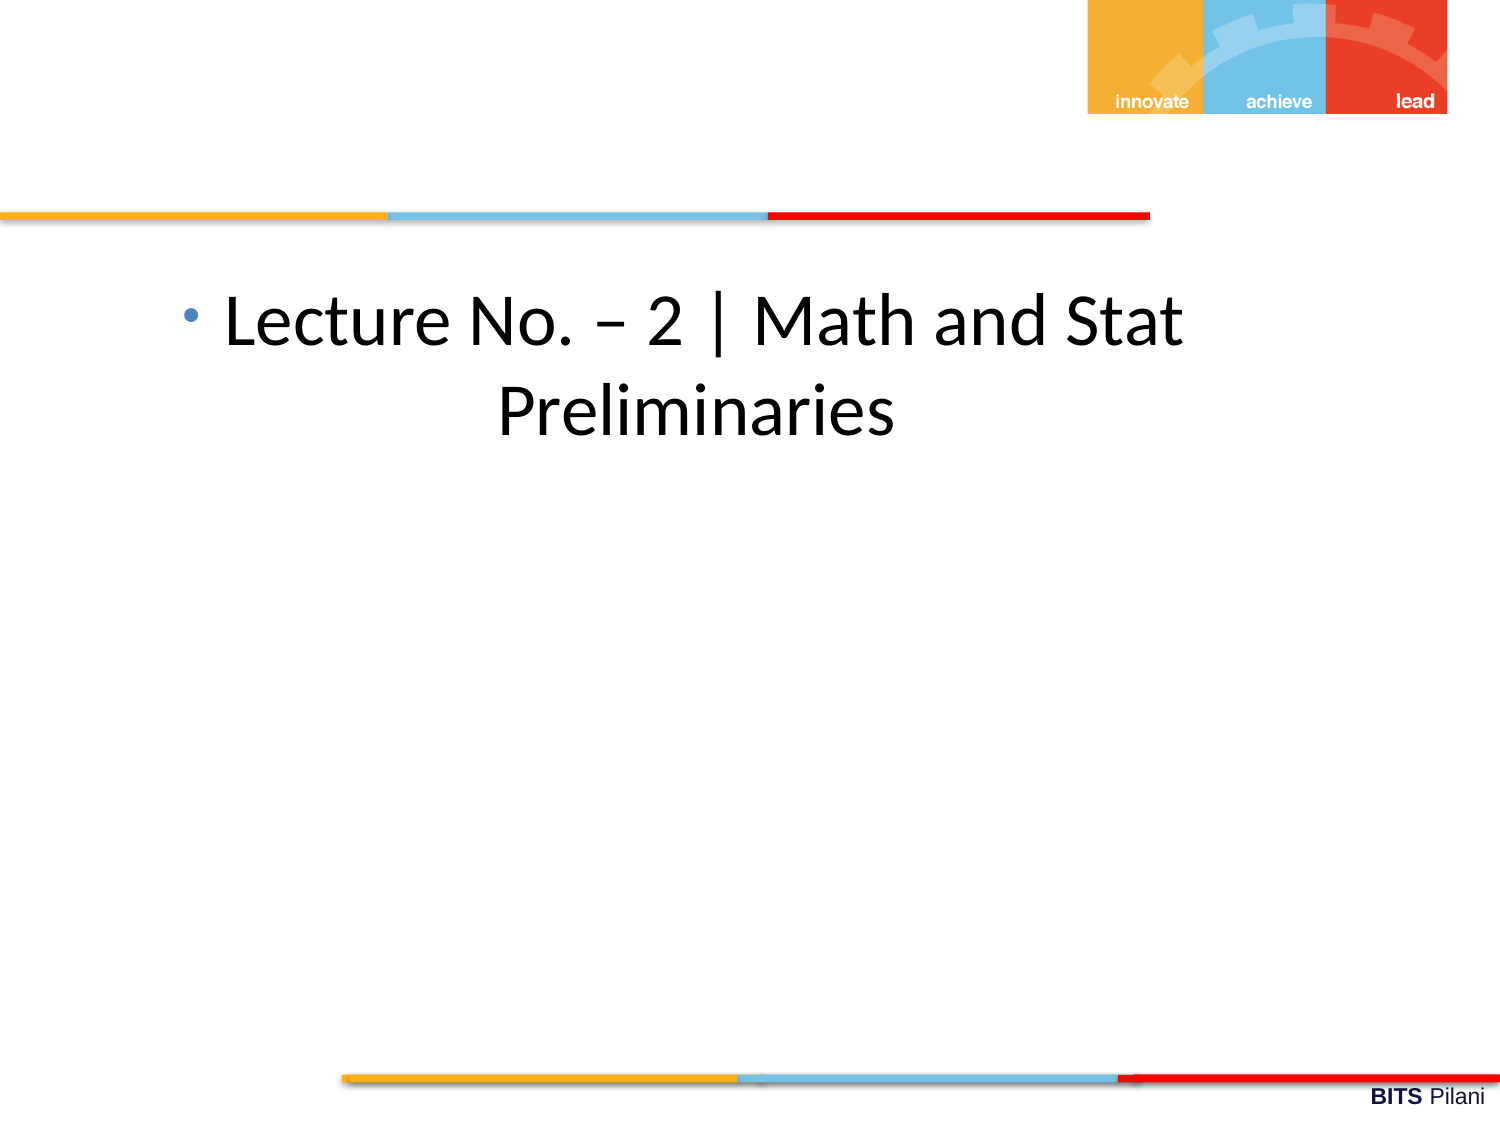

Lecture No. – 2 | Math and Stat Preliminaries